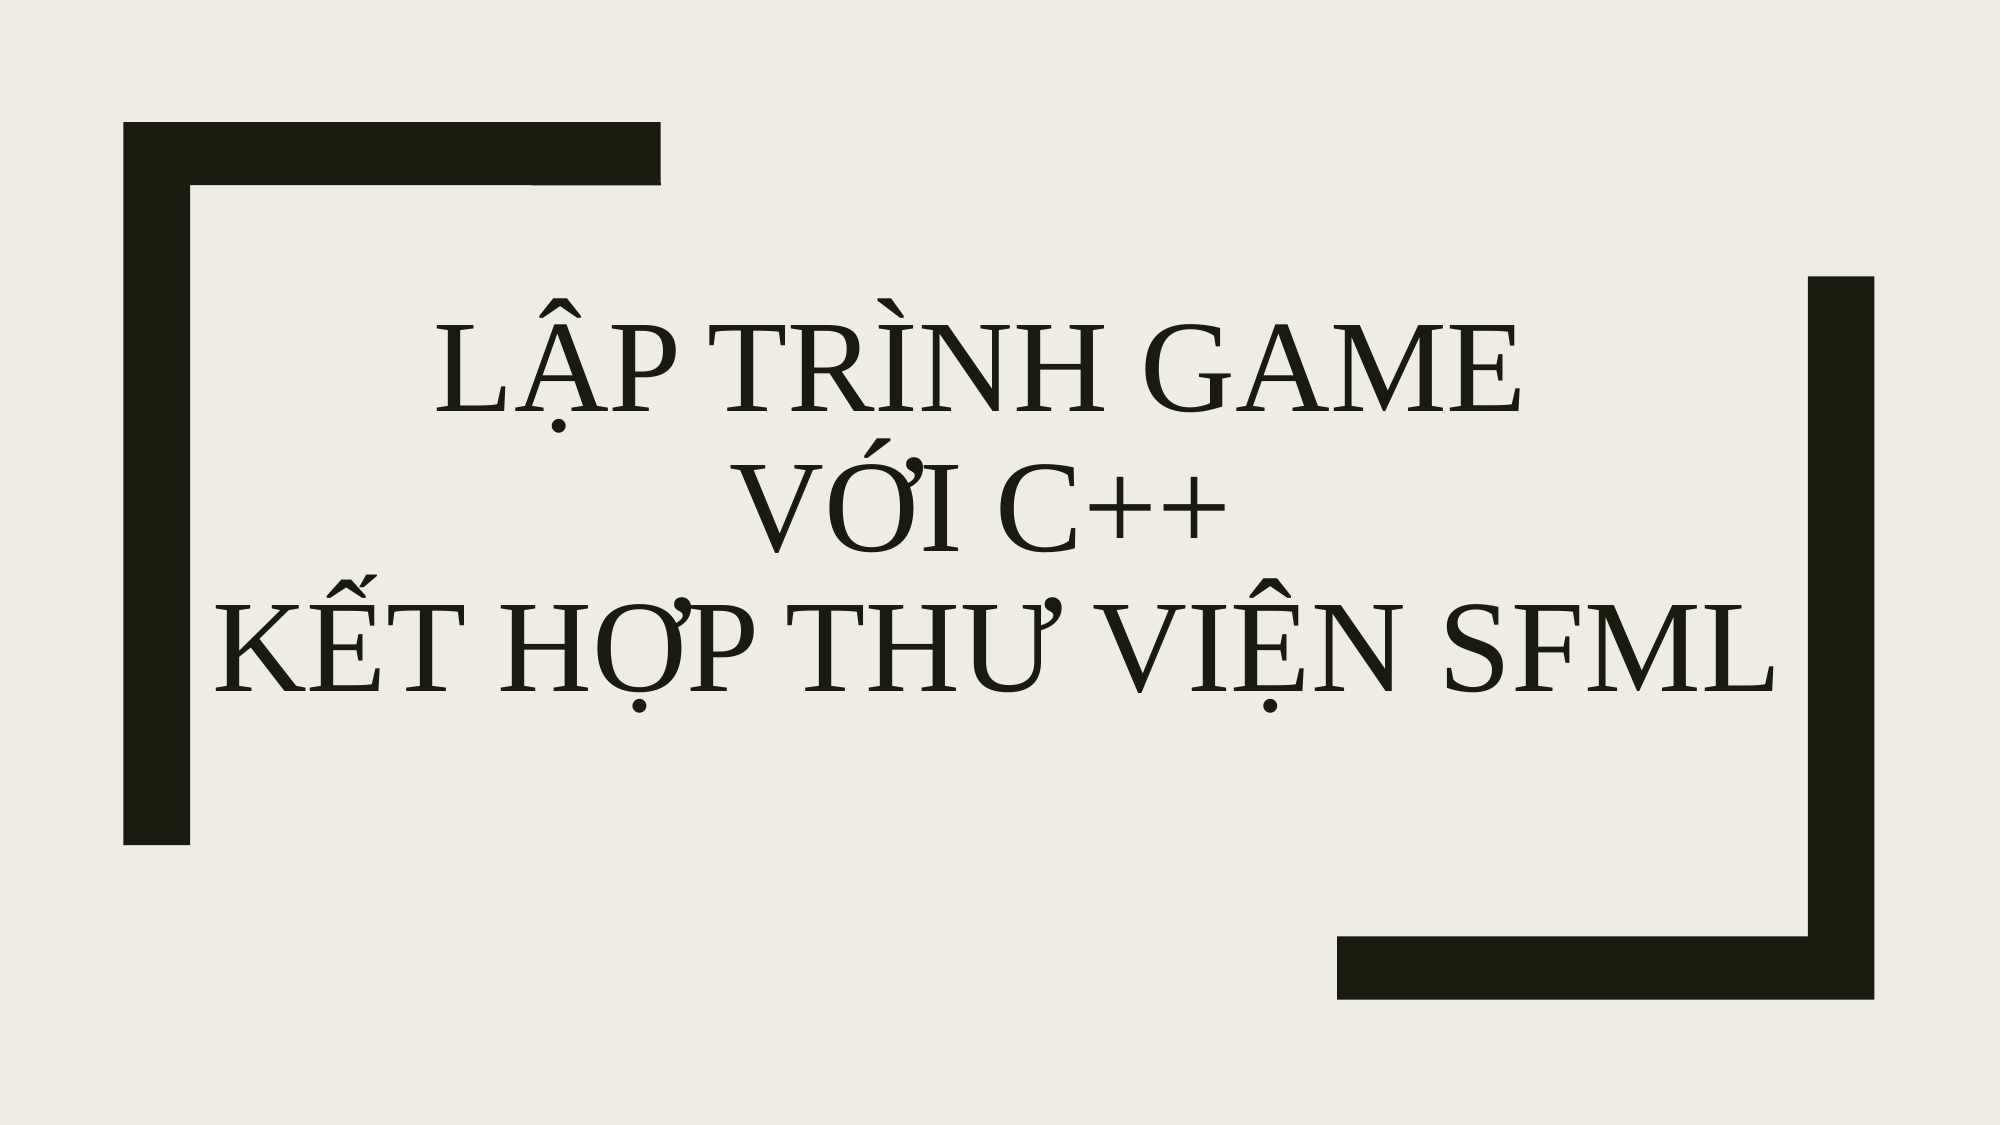

# LẬP TRÌNH GAME VỚI C++ KẾT HỢP THƯ VIỆN SFML